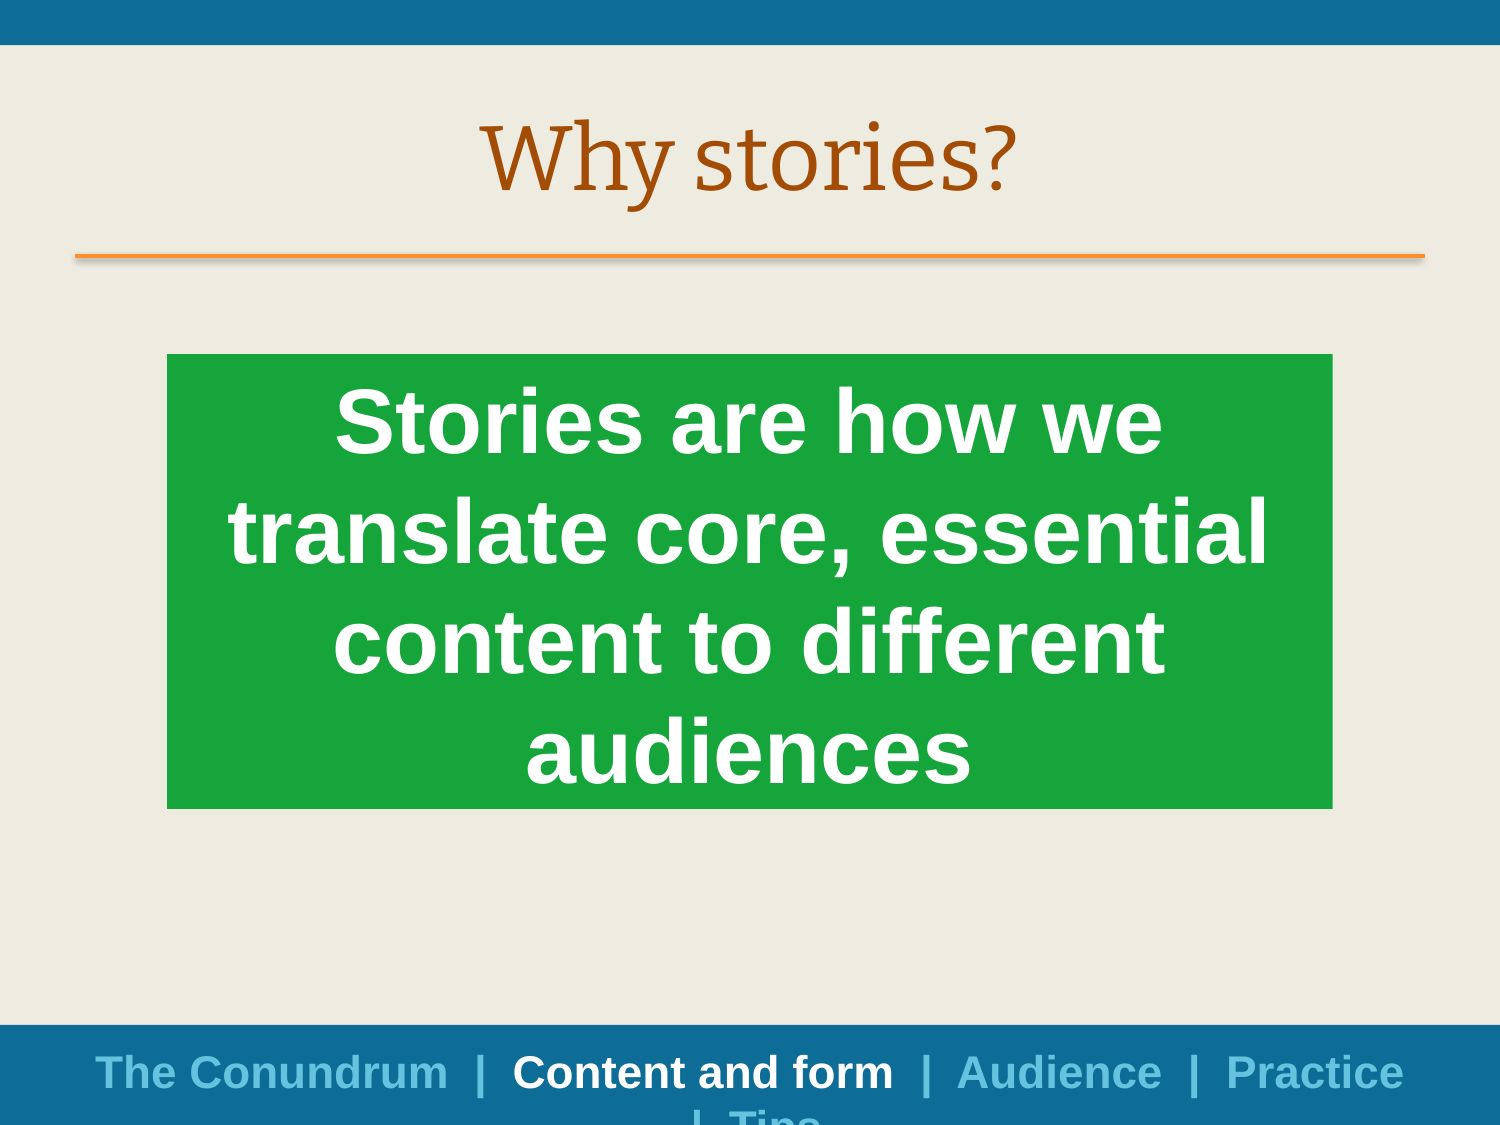

# Why stories?
Stories are how we translate core, essential content to different audiences
The Conundrum  |  Content and form  |  Audience  |  Practice  |  Tips